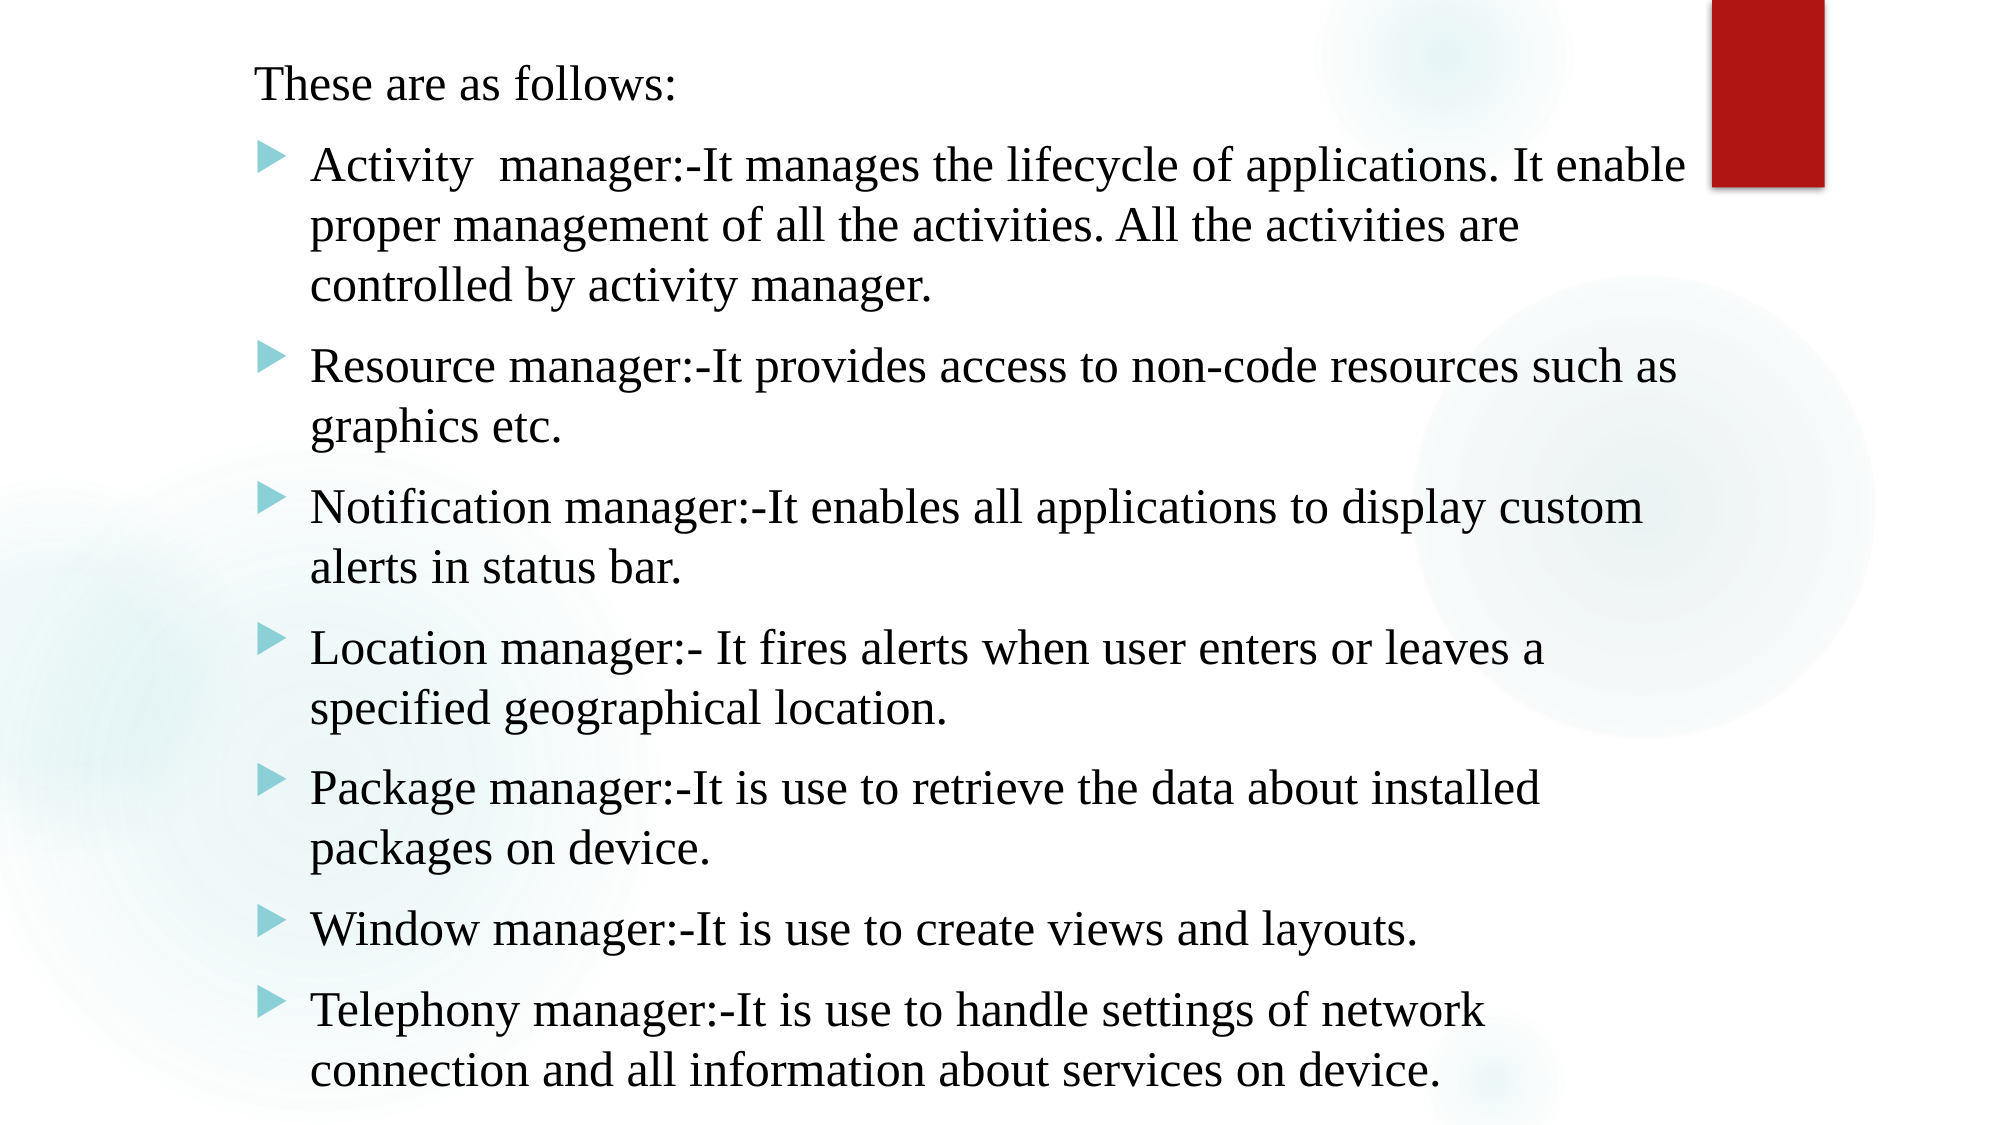

These are as follows:
Activity  manager:-It manages the lifecycle of applications. It enable proper management of all the activities. All the activities are controlled by activity manager.
Resource manager:-It provides access to non-code resources such as graphics etc.
Notification manager:-It enables all applications to display custom alerts in status bar.
Location manager:- It fires alerts when user enters or leaves a specified geographical location.
Package manager:-It is use to retrieve the data about installed packages on device.
Window manager:-It is use to create views and layouts.
Telephony manager:-It is use to handle settings of network connection and all information about services on device.